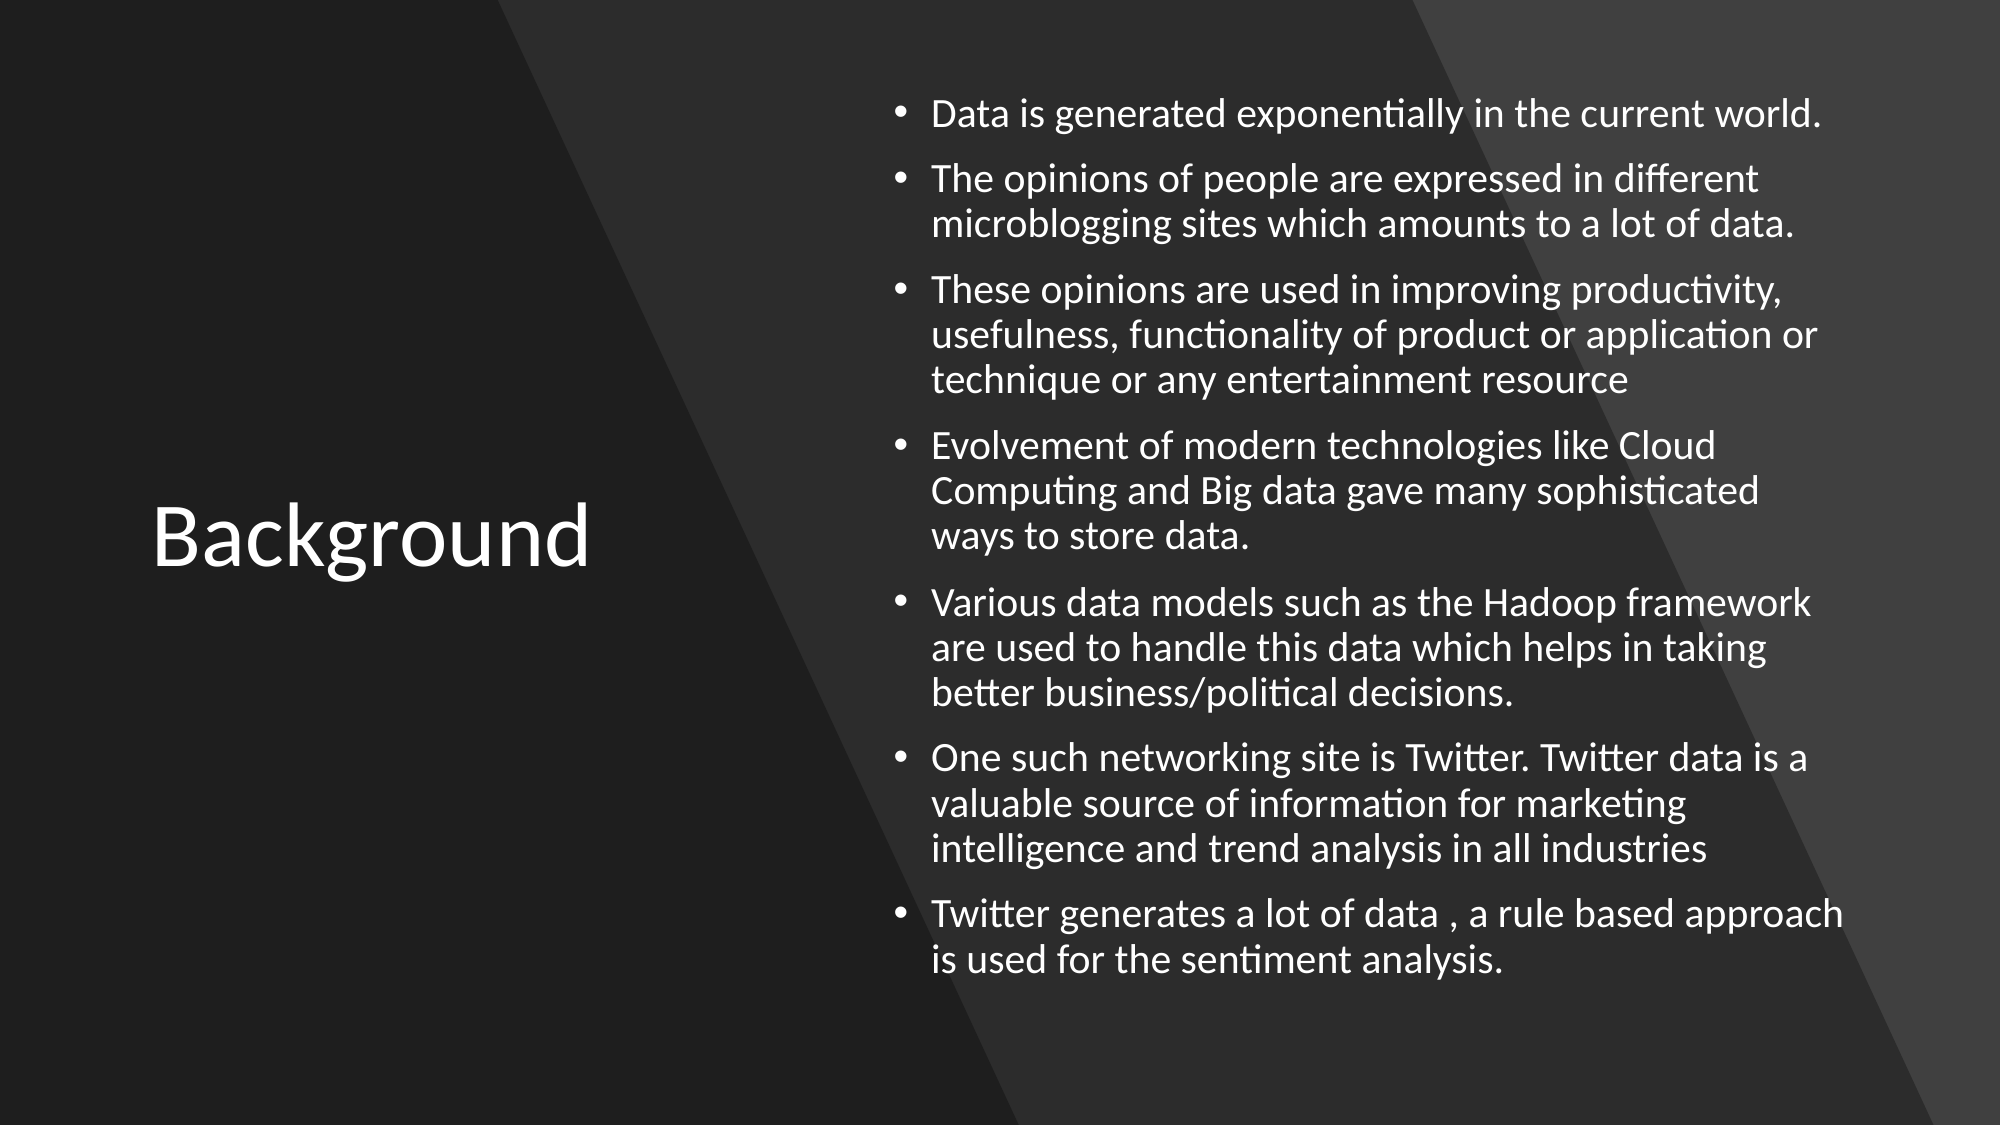

# Background
Data is generated exponentially in the current world.
The opinions of people are expressed in different microblogging sites which amounts to a lot of data.
These opinions are used in improving productivity, usefulness, functionality of product or application or technique or any entertainment resource
Evolvement of modern technologies like Cloud Computing and Big data gave many sophisticated ways to store data.
Various data models such as the Hadoop framework are used to handle this data which helps in taking better business/political decisions.
One such networking site is Twitter. Twitter data is a valuable source of information for marketing intelligence and trend analysis in all industries
Twitter generates a lot of data , a rule based approach is used for the sentiment analysis.